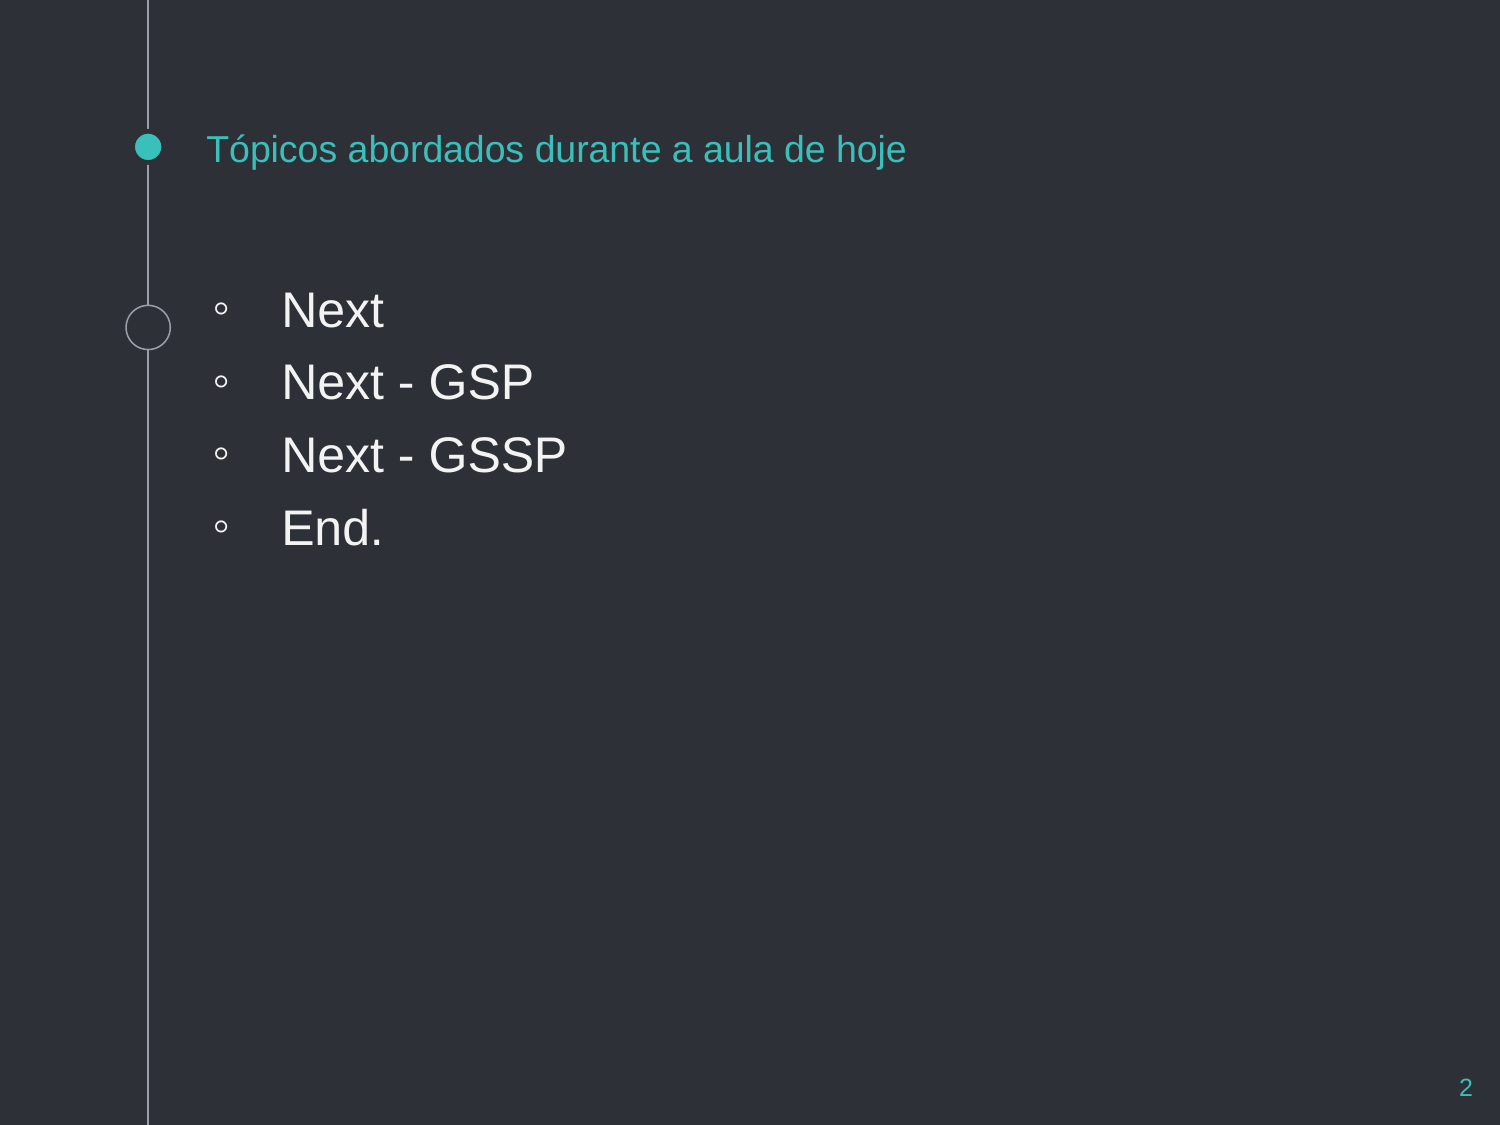

# Tópicos abordados durante a aula de hoje
Next
Next - GSP
Next - GSSP
End.

2